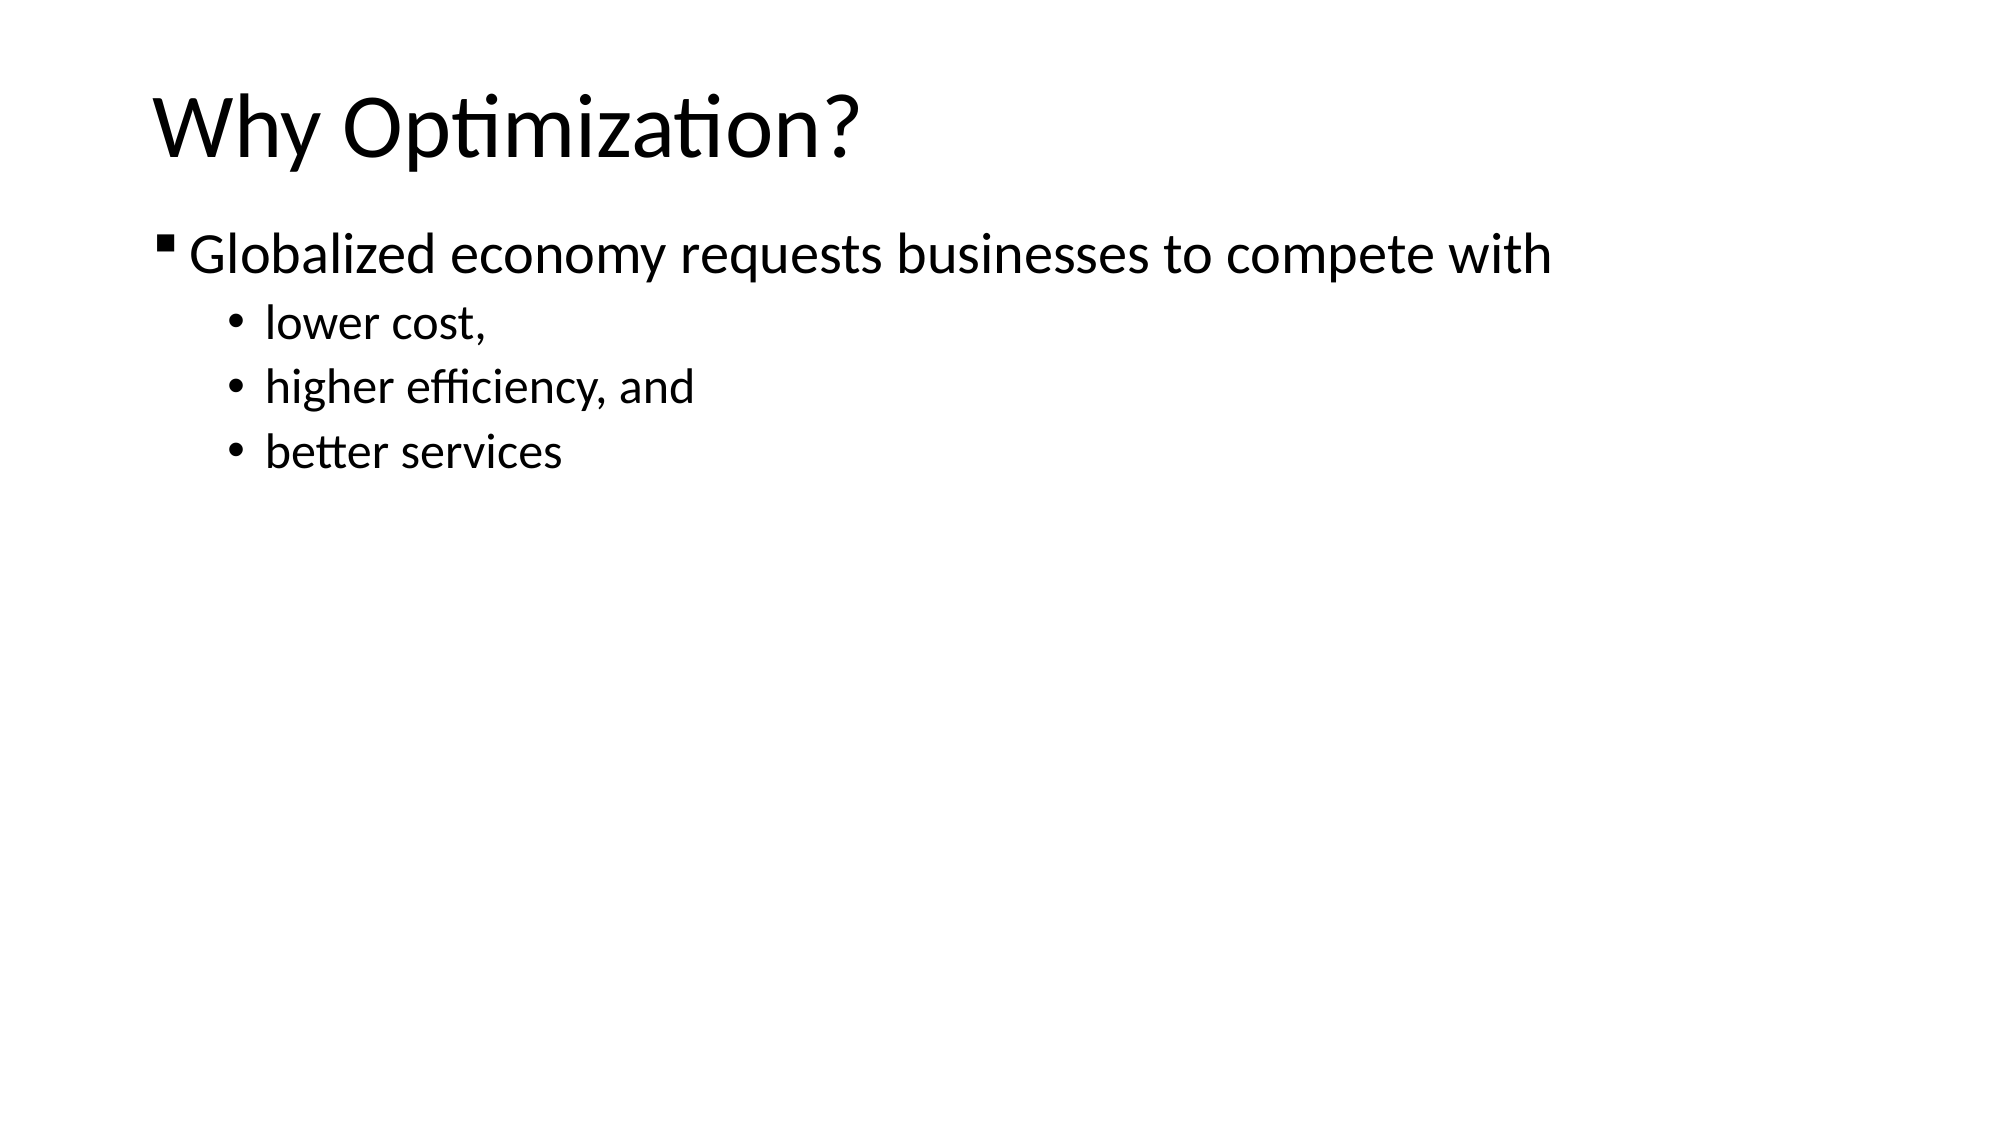

# Why Optimization?
Globalized economy requests businesses to compete with
lower cost,
higher efficiency, and
better services